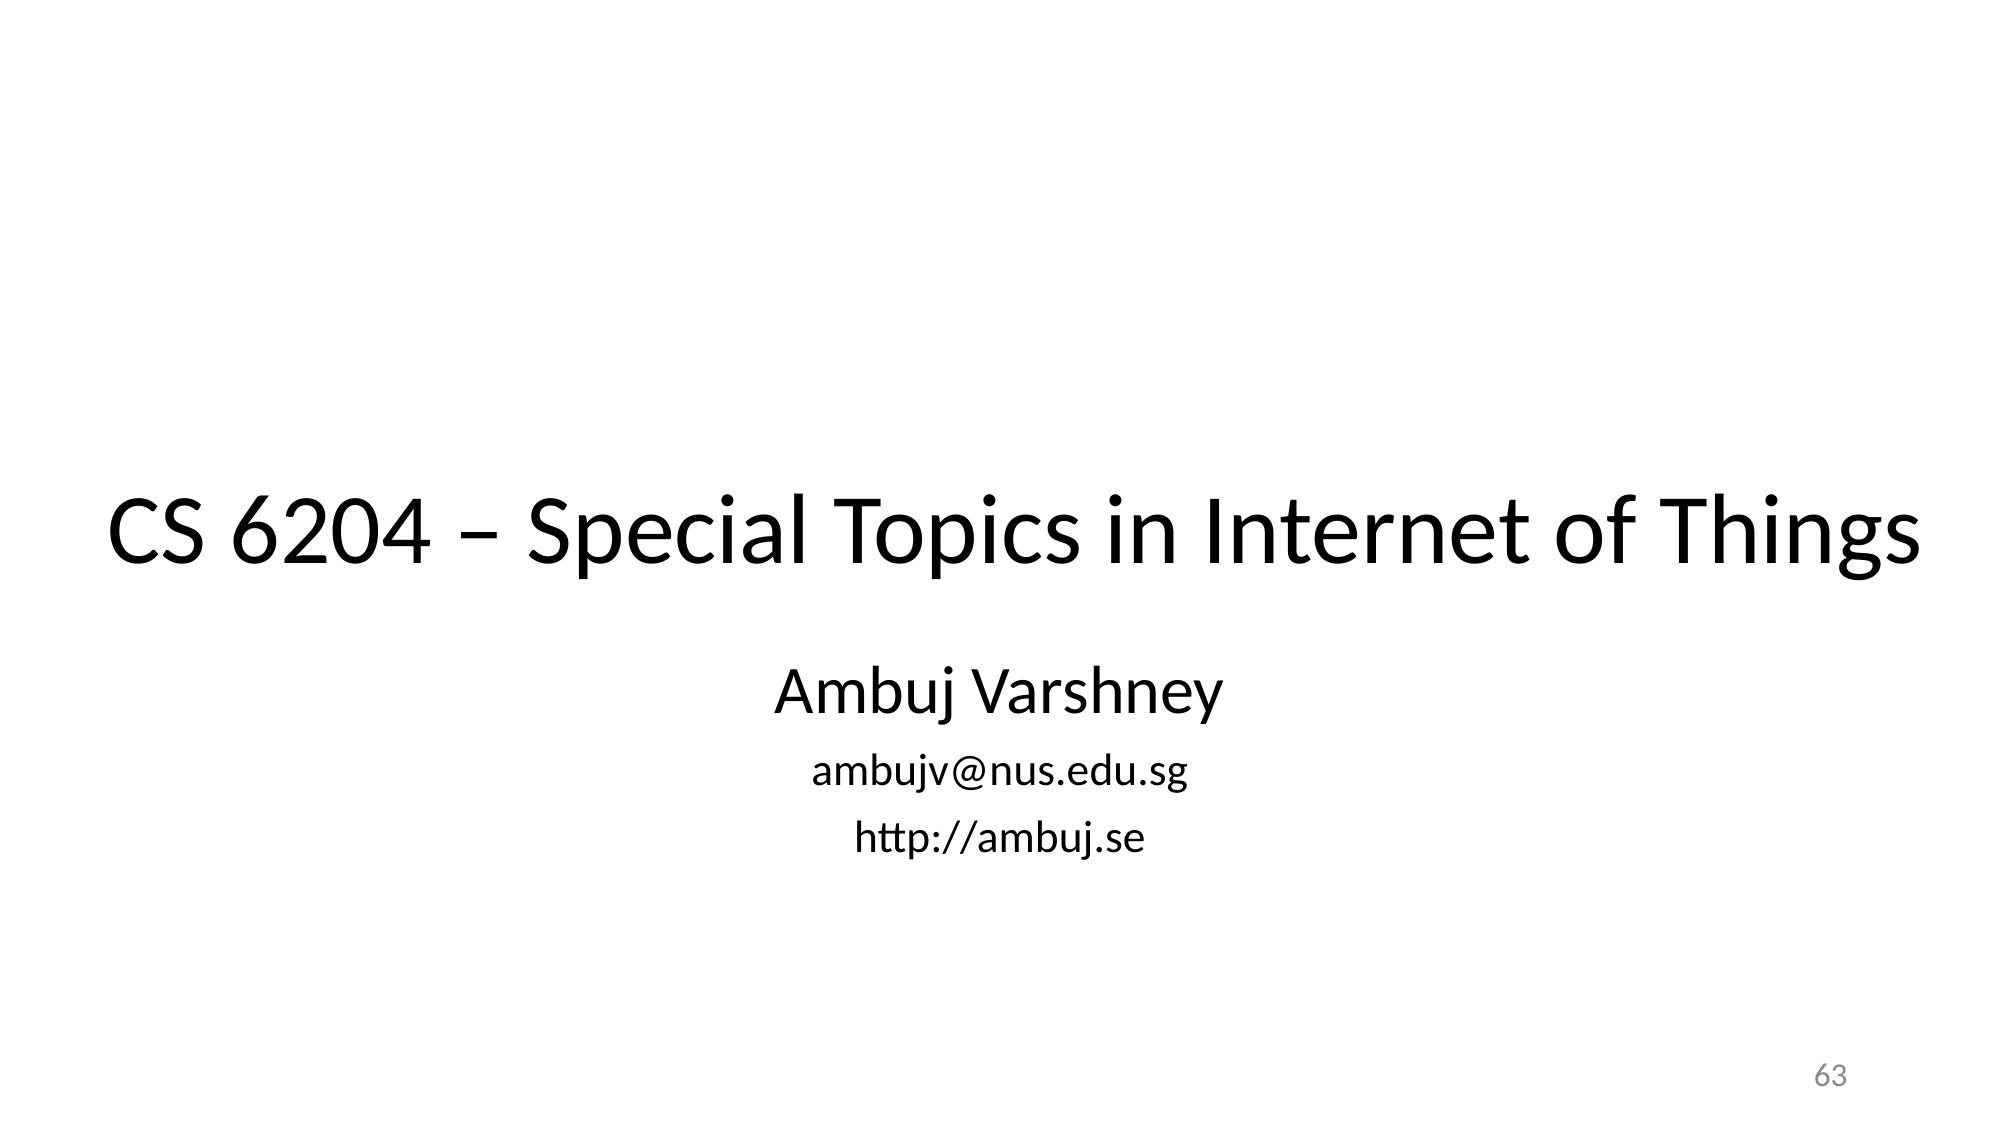

# CS 6204 – Special Topics in Internet of Things
Ambuj Varshney
ambujv@nus.edu.sg
http://ambuj.se

63